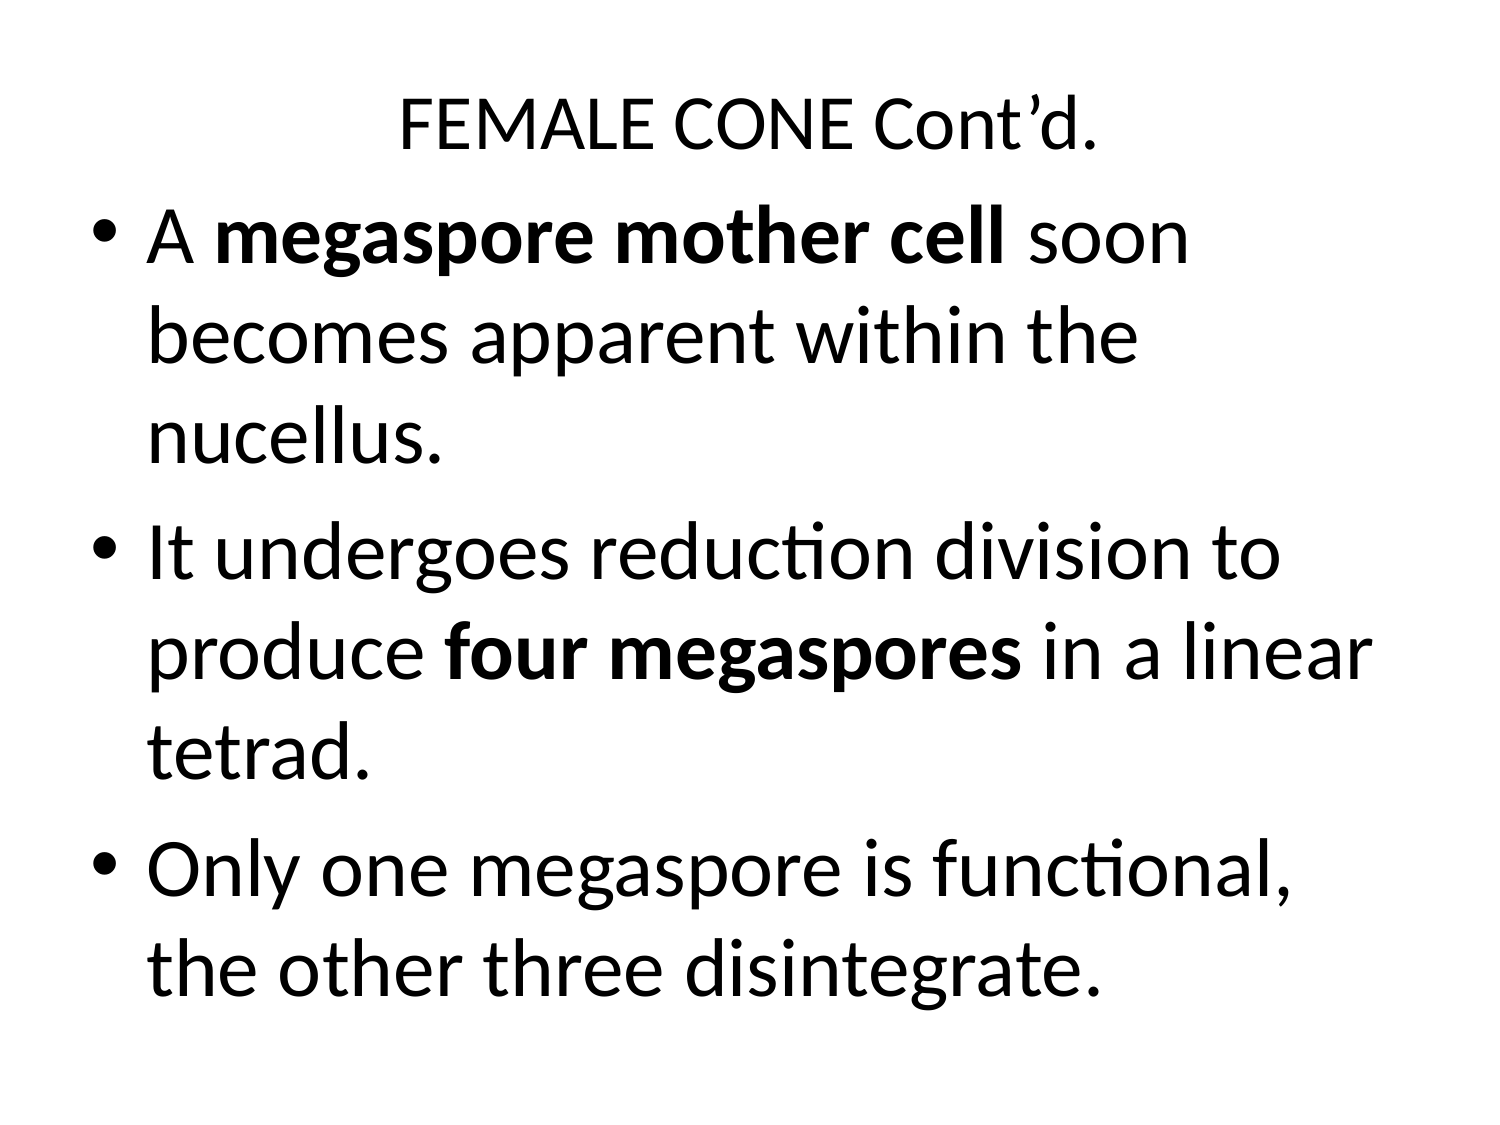

# FEMALE CONE Cont’d.
A megaspore mother cell soon becomes apparent within the nucellus.
It undergoes reduction division to produce four megaspores in a linear tetrad.
Only one megaspore is functional, the other three disintegrate.